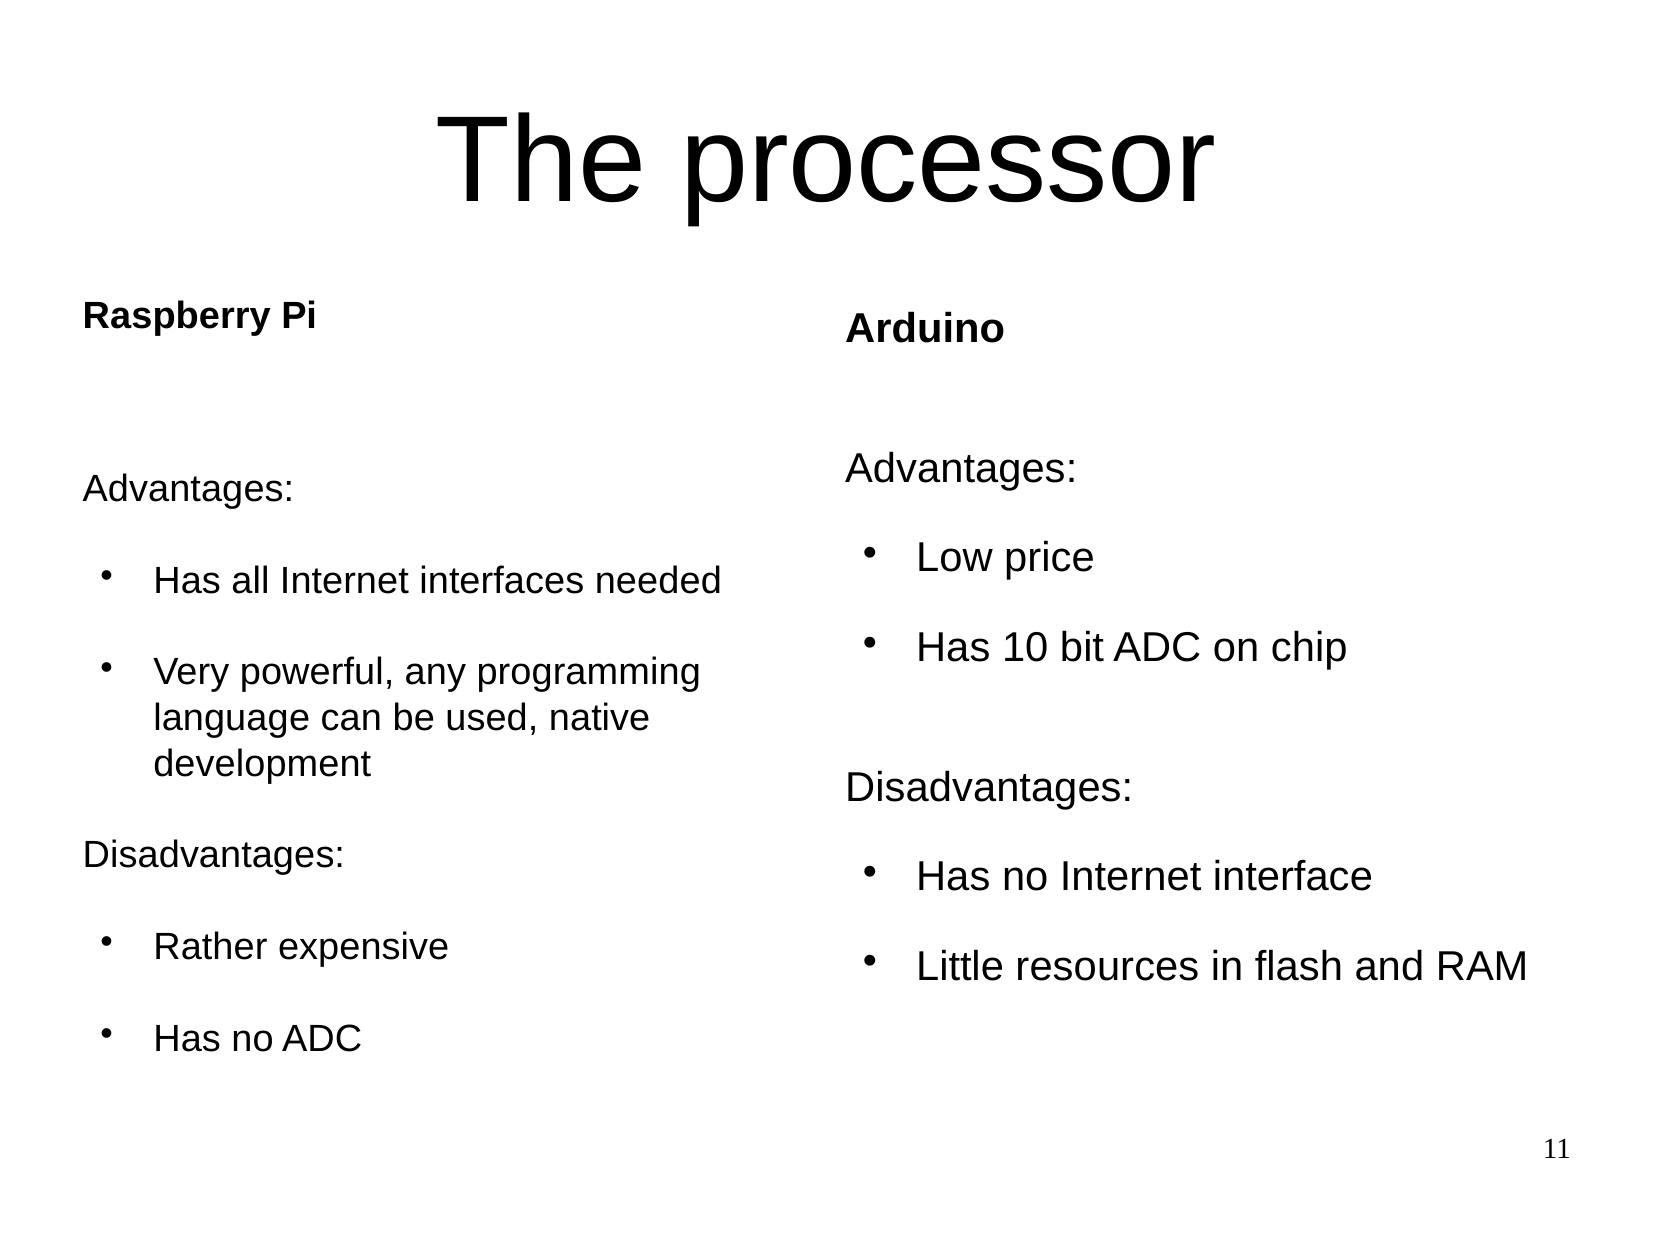

The processor
Raspberry Pi
Advantages:
Has all Internet interfaces needed
Very powerful, any programming language can be used, native development
Disadvantages:
Rather expensive
Has no ADC

Arduino
Advantages:
Low price
Has 10 bit ADC on chip
Disadvantages:
Has no Internet interface
Little resources in flash and RAM
11